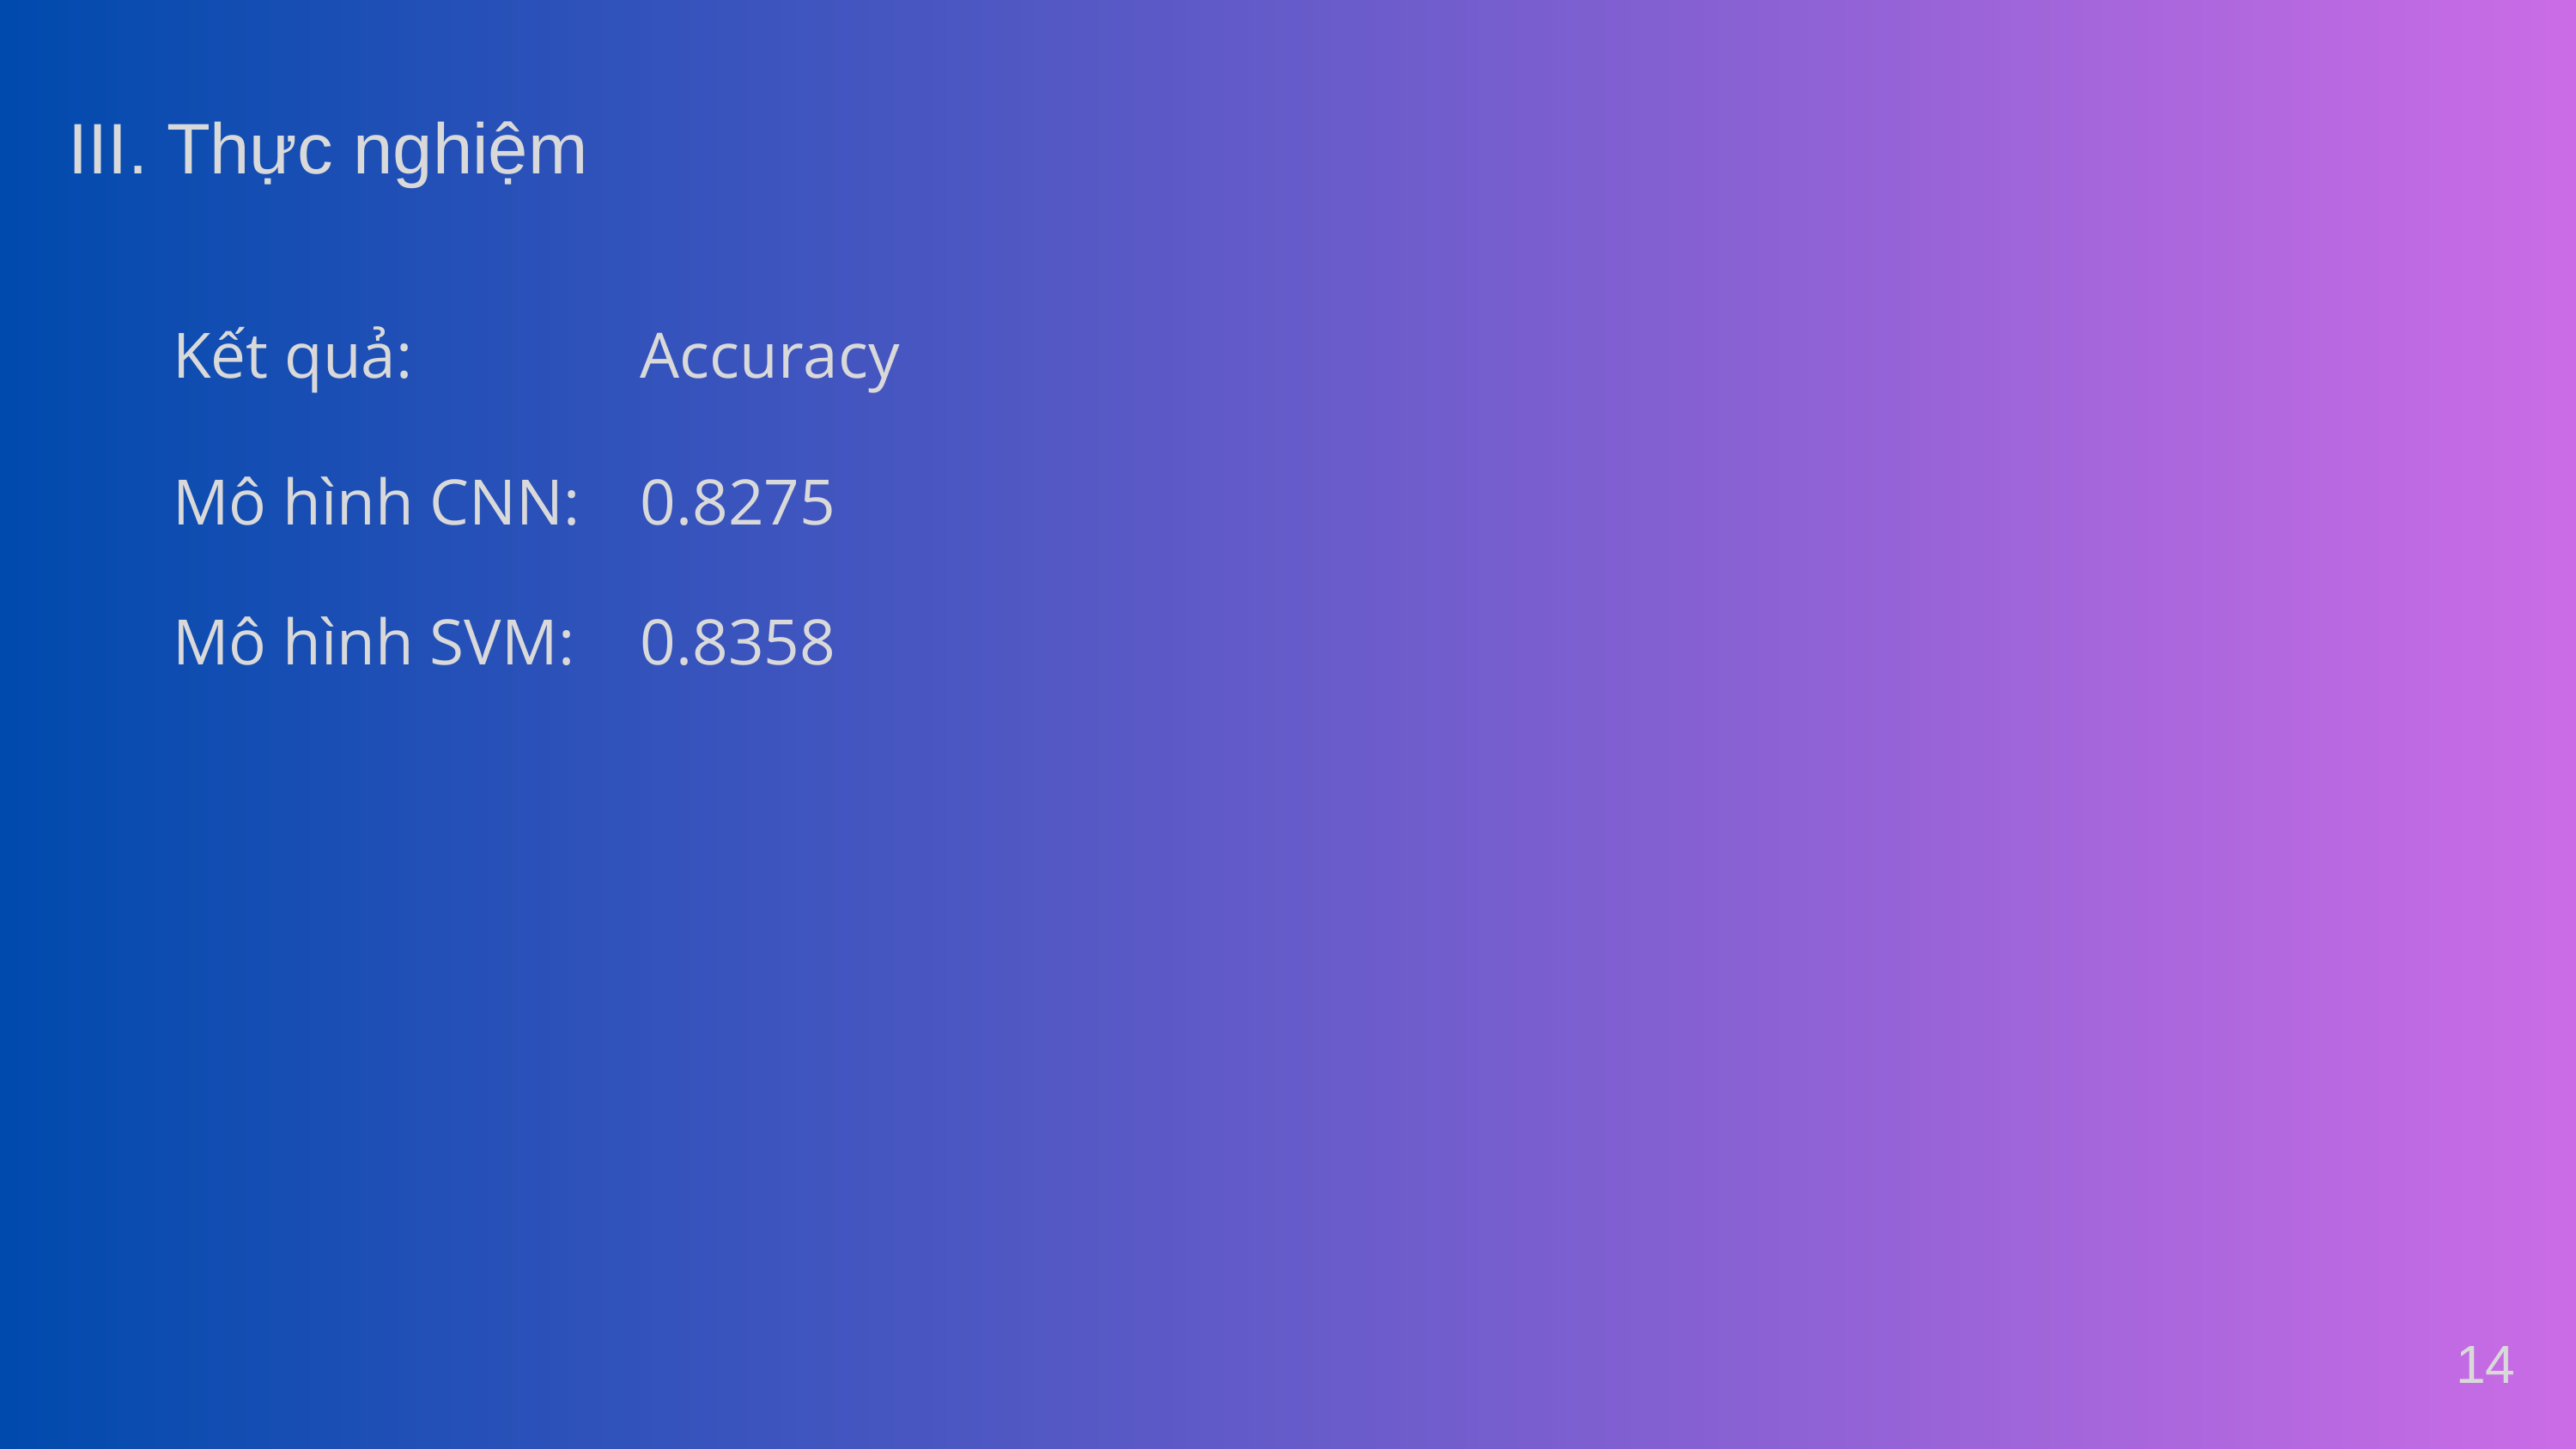

III. Thực nghiệm
Kết quả:
Accuracy
Mô hình CNN:
0.8275
Mô hình SVM:
0.8358
14